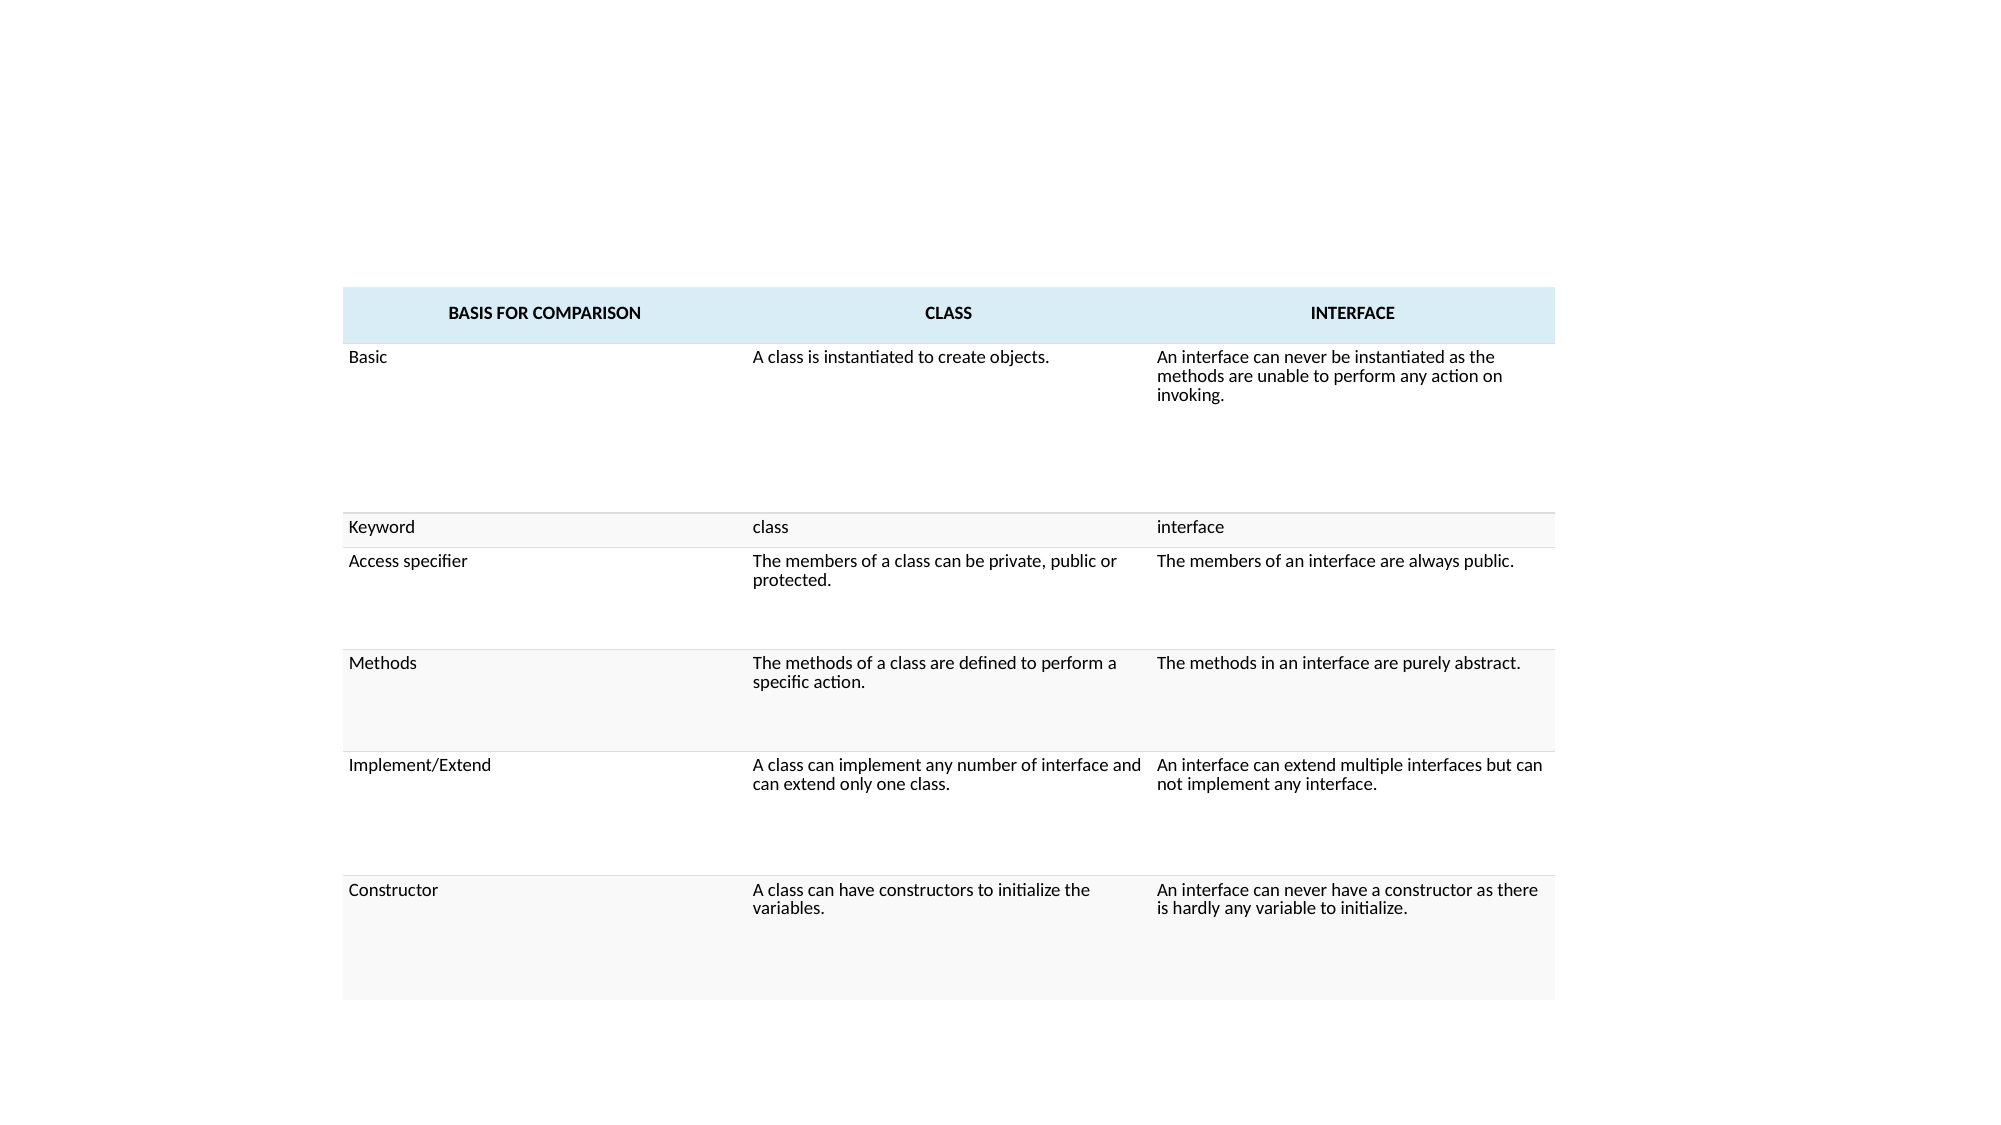

| BASIS FOR COMPARISON | CLASS | INTERFACE |
| --- | --- | --- |
| Basic | A class is instantiated to create objects. | An interface can never be instantiated as the methods are unable to perform any action on invoking. |
| Keyword | class | interface |
| Access specifier | The members of a class can be private, public or protected. | The members of an interface are always public. |
| Methods | The methods of a class are defined to perform a specific action. | The methods in an interface are purely abstract. |
| Implement/Extend | A class can implement any number of interface and can extend only one class. | An interface can extend multiple interfaces but can not implement any interface. |
| Constructor | A class can have constructors to initialize the variables. | An interface can never have a constructor as there is hardly any variable to initialize. |